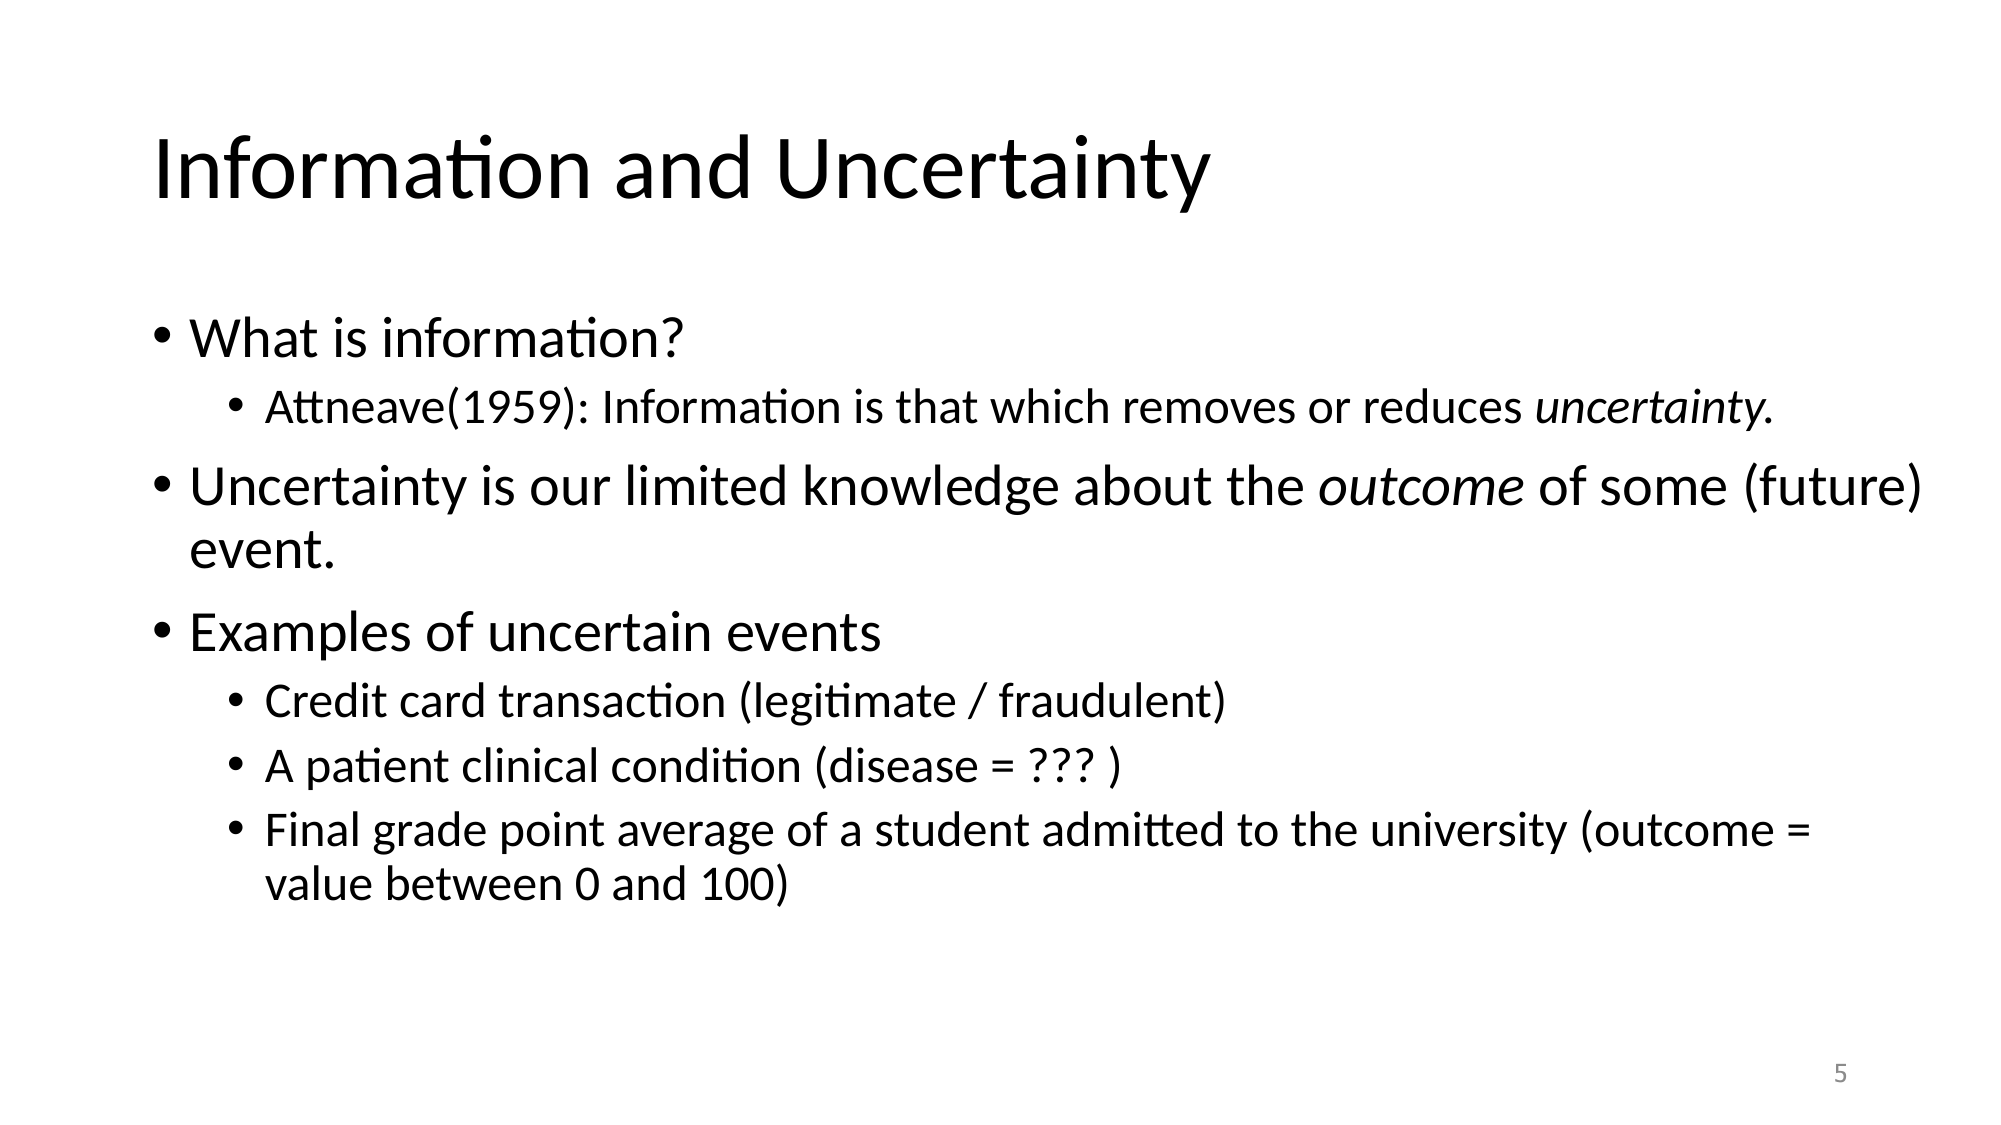

# Information and Uncertainty
What is information?
Attneave(1959): Information is that which removes or reduces uncertainty.
Uncertainty is our limited knowledge about the outcome of some (future) event.
Examples of uncertain events
Credit card transaction (legitimate / fraudulent)
A patient clinical condition (disease = ??? )
Final grade point average of a student admitted to the university (outcome = value between 0 and 100)
5